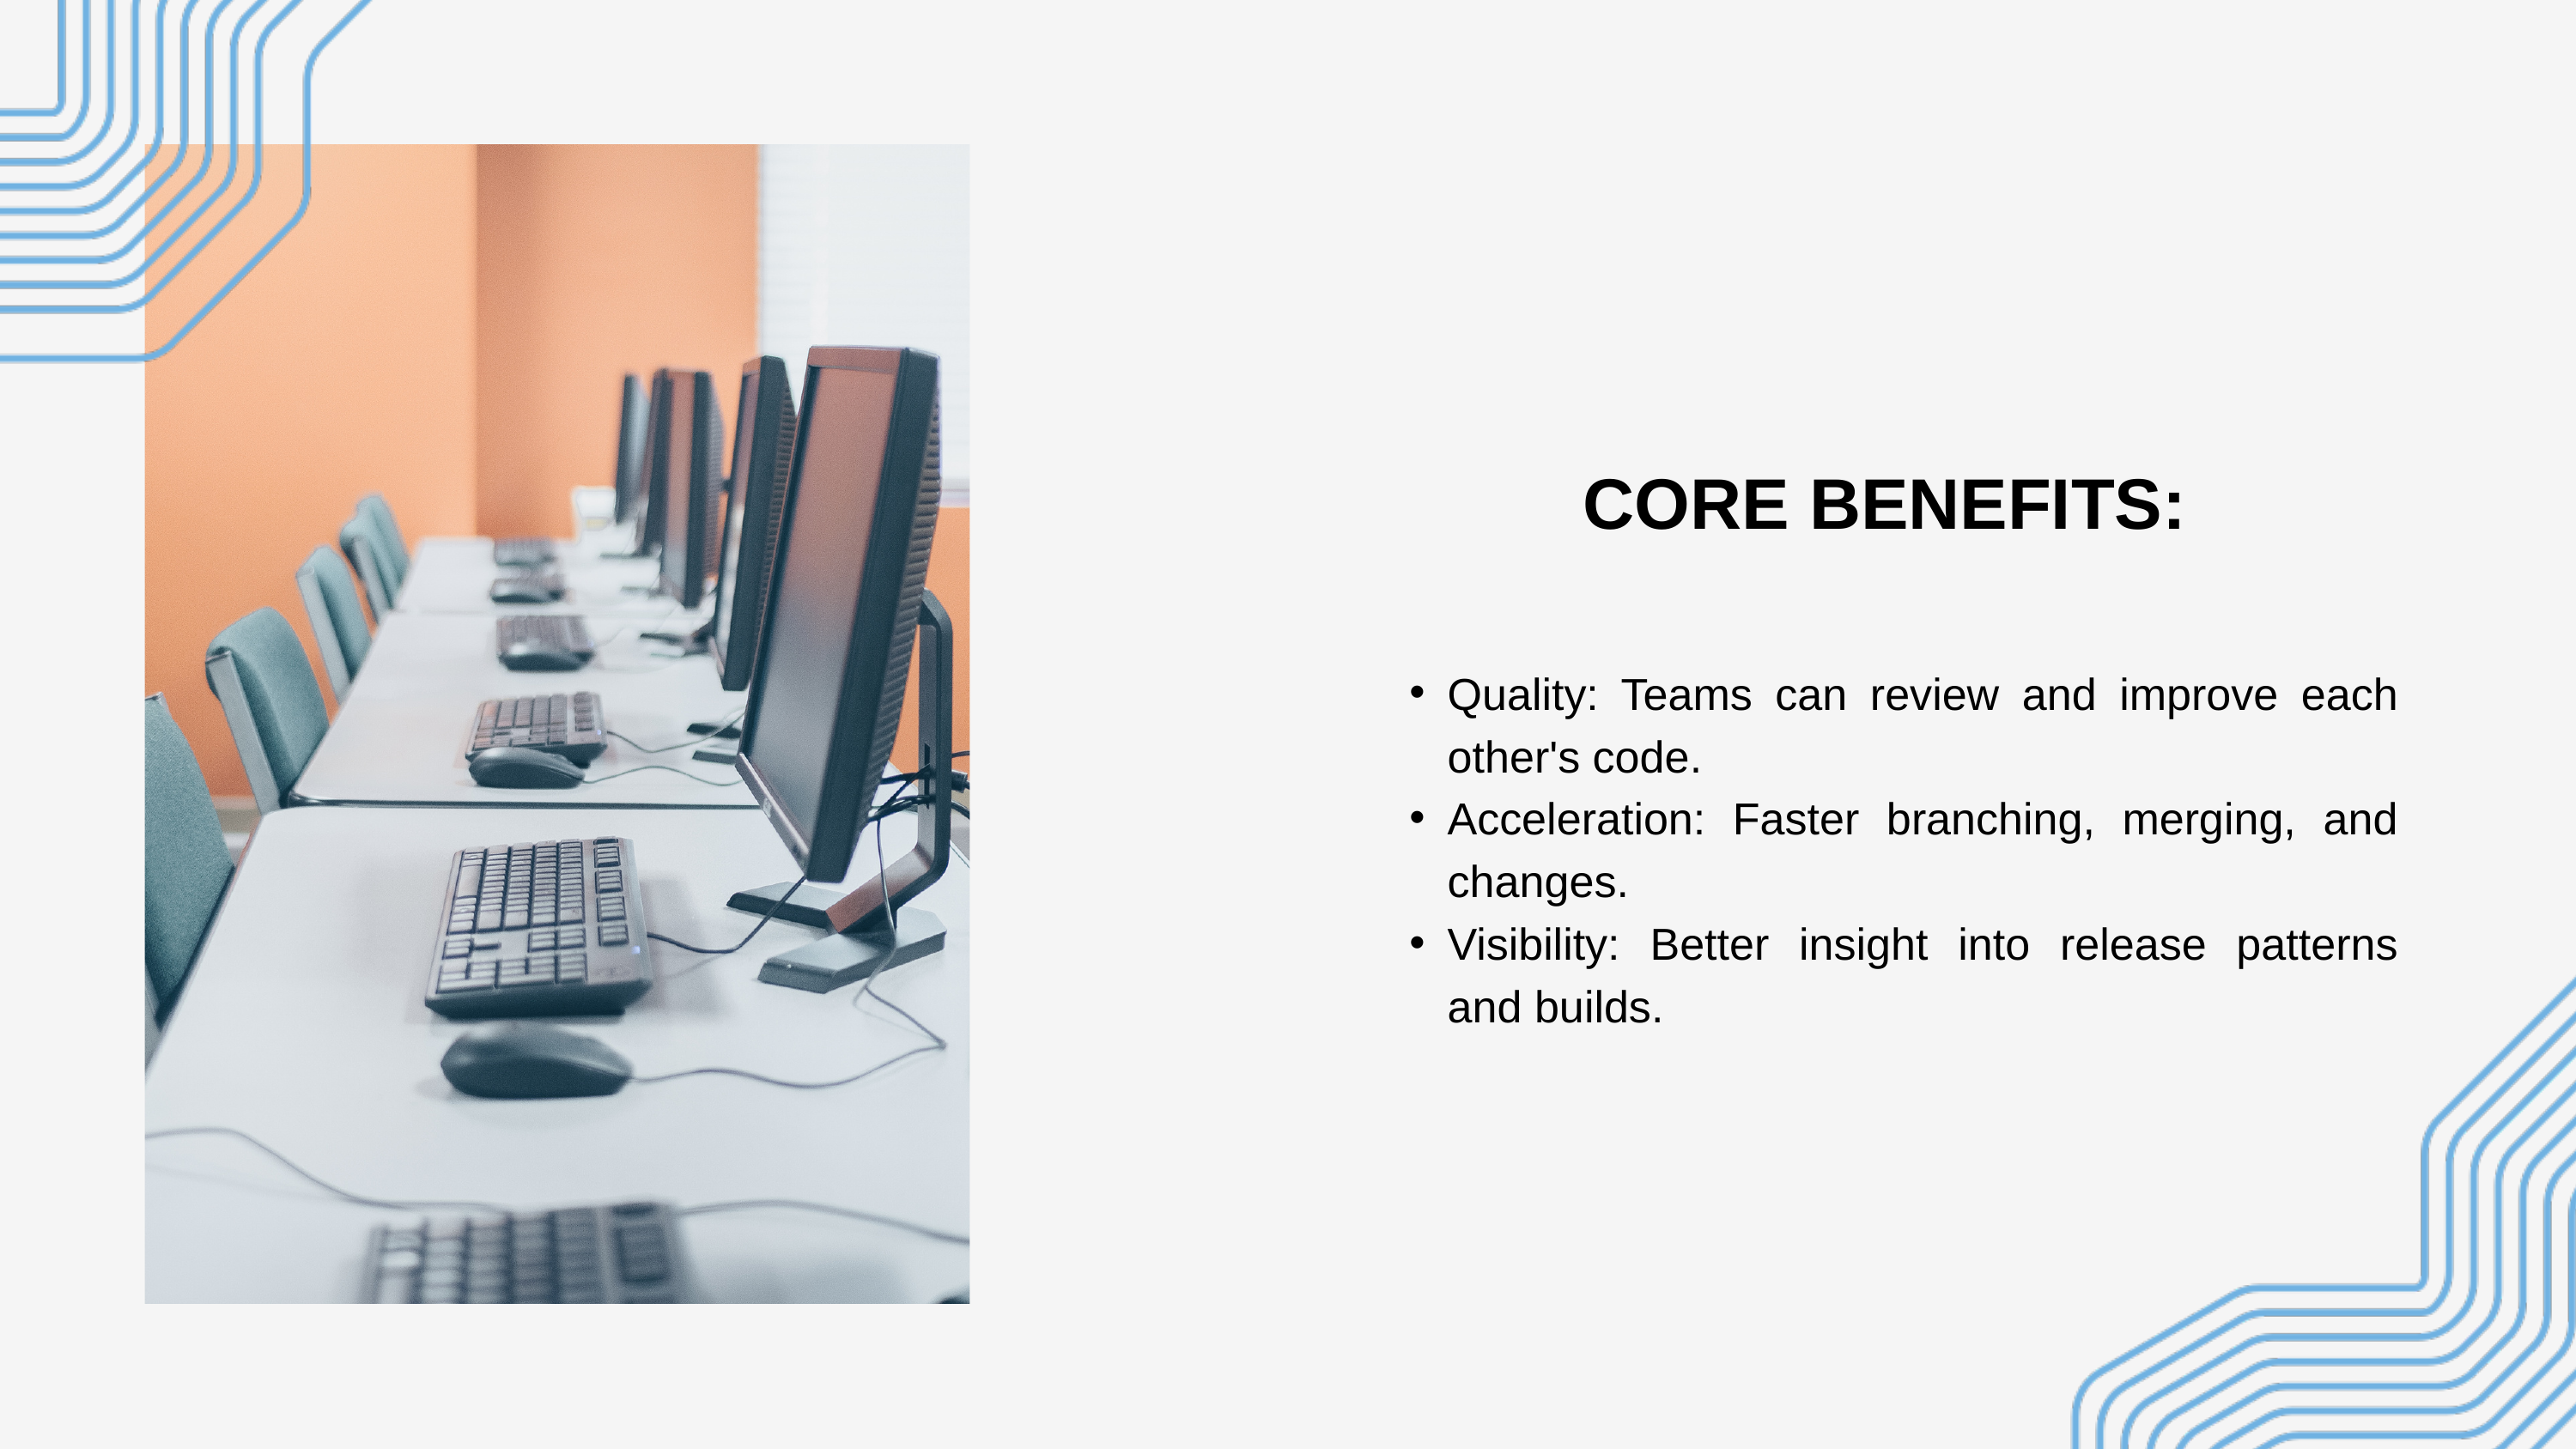

CORE BENEFITS:
Quality: Teams can review and improve each other's code.
Acceleration: Faster branching, merging, and changes.
Visibility: Better insight into release patterns and builds.